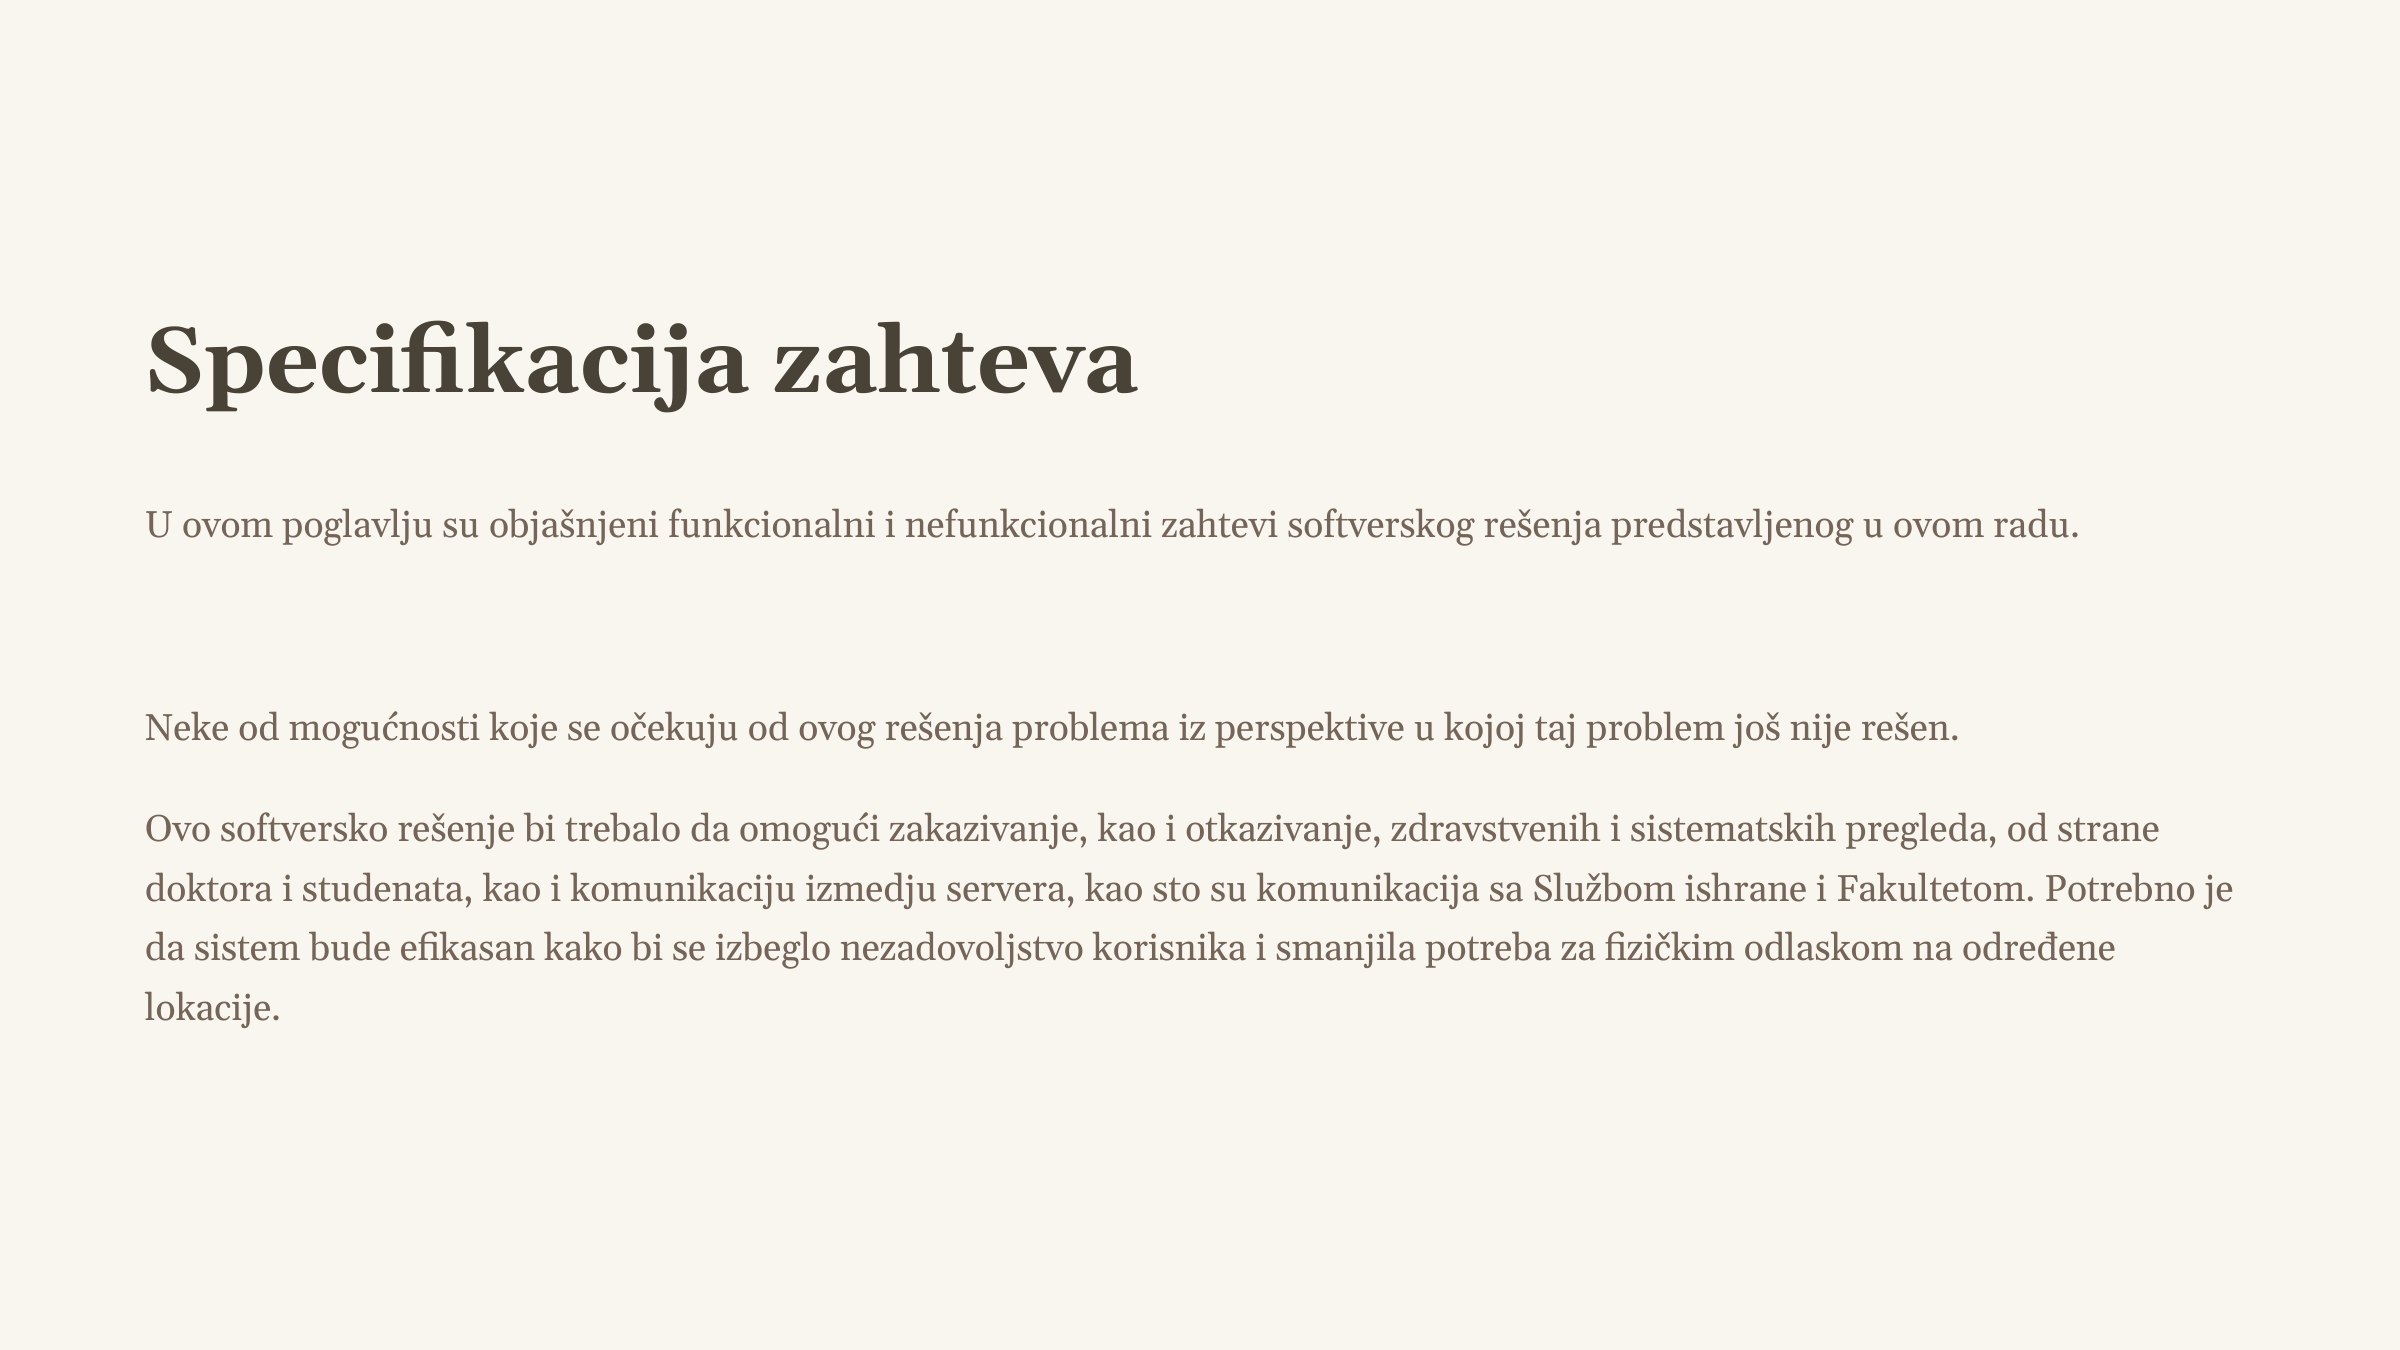

Specifikacija zahteva
U ovom poglavlju su objašnjeni funkcionalni i nefunkcionalni zahtevi softverskog rešenja predstavljenog u ovom radu.

Neke od mogućnosti koje se očekuju od ovog rešenja problema iz perspektive u kojoj taj problem još nije rešen.
Ovo softversko rešenje bi trebalo da omogući zakazivanje, kao i otkazivanje, zdravstvenih i sistematskih pregleda, od strane doktora i studenata, kao i komunikaciju izmedju servera, kao sto su komunikacija sa Službom ishrane i Fakultetom. Potrebno je da sistem bude efikasan kako bi se izbeglo nezadovoljstvo korisnika i smanjila potreba za fizičkim odlaskom na određene lokacije.